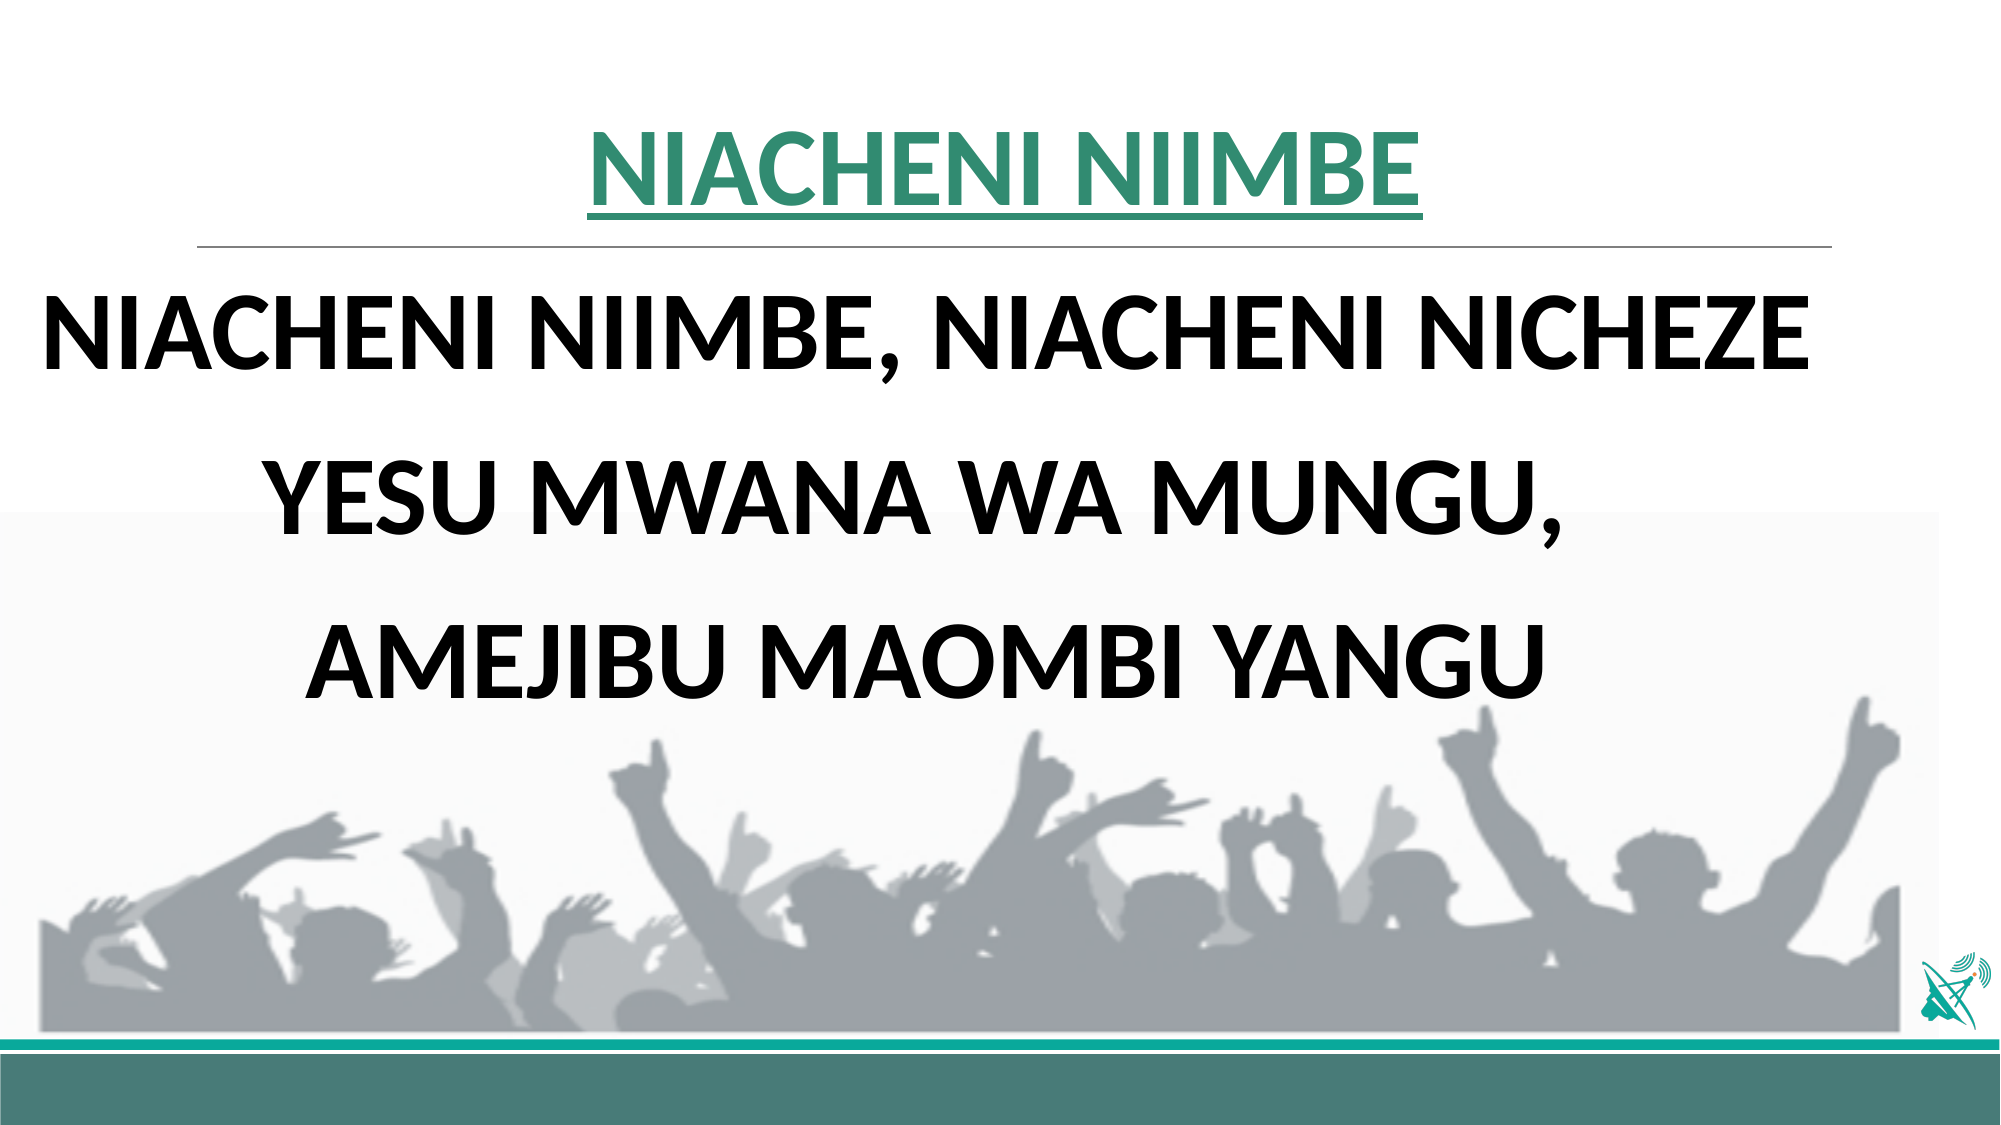

# NIACHENI NIIMBE
NIACHENI NIIMBE, NIACHENI NICHEZE
YESU MWANA WA MUNGU,
AMEJIBU MAOMBI YANGU